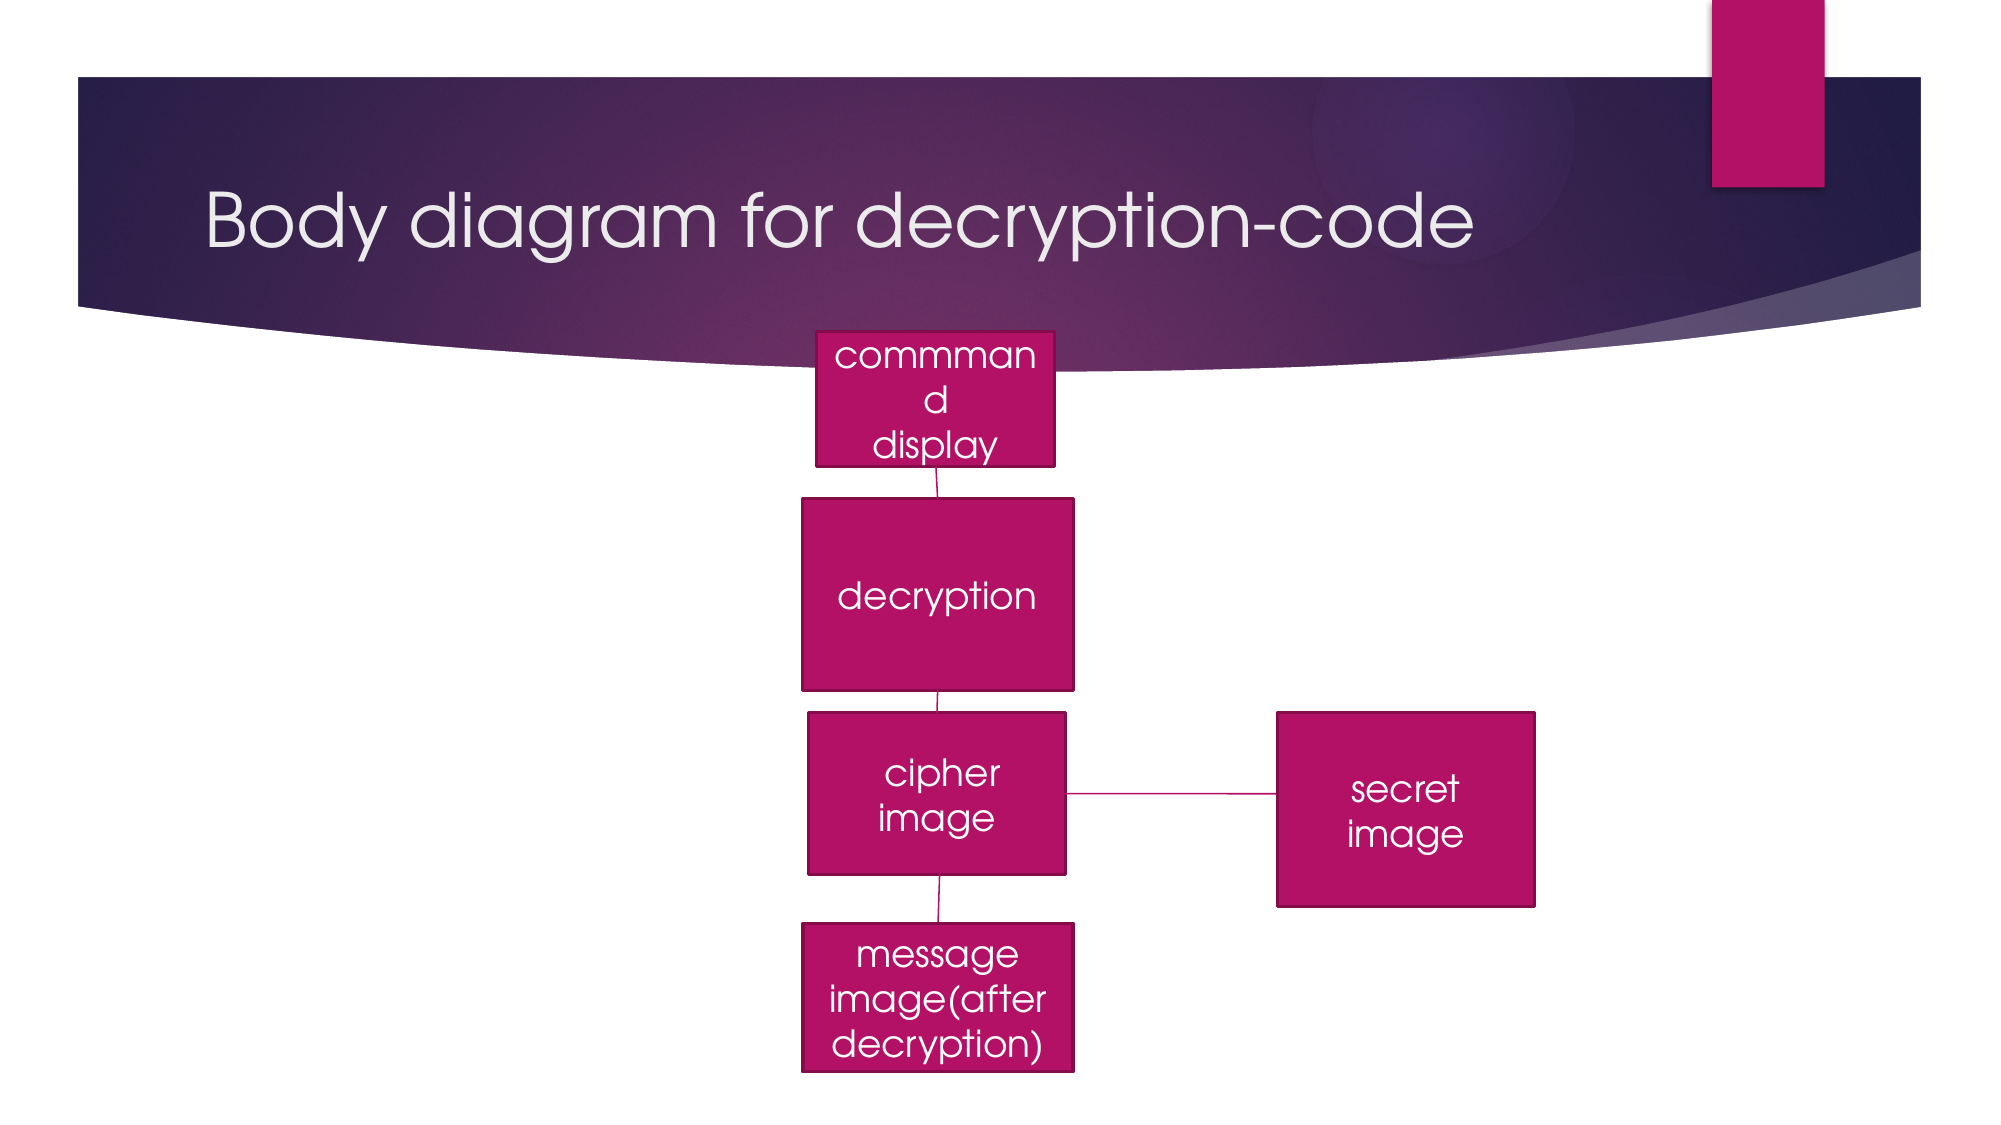

# Body diagram for decryption-code
commmand
display
decryption
 cipher image
secret image
secret image
message image(after decryption)